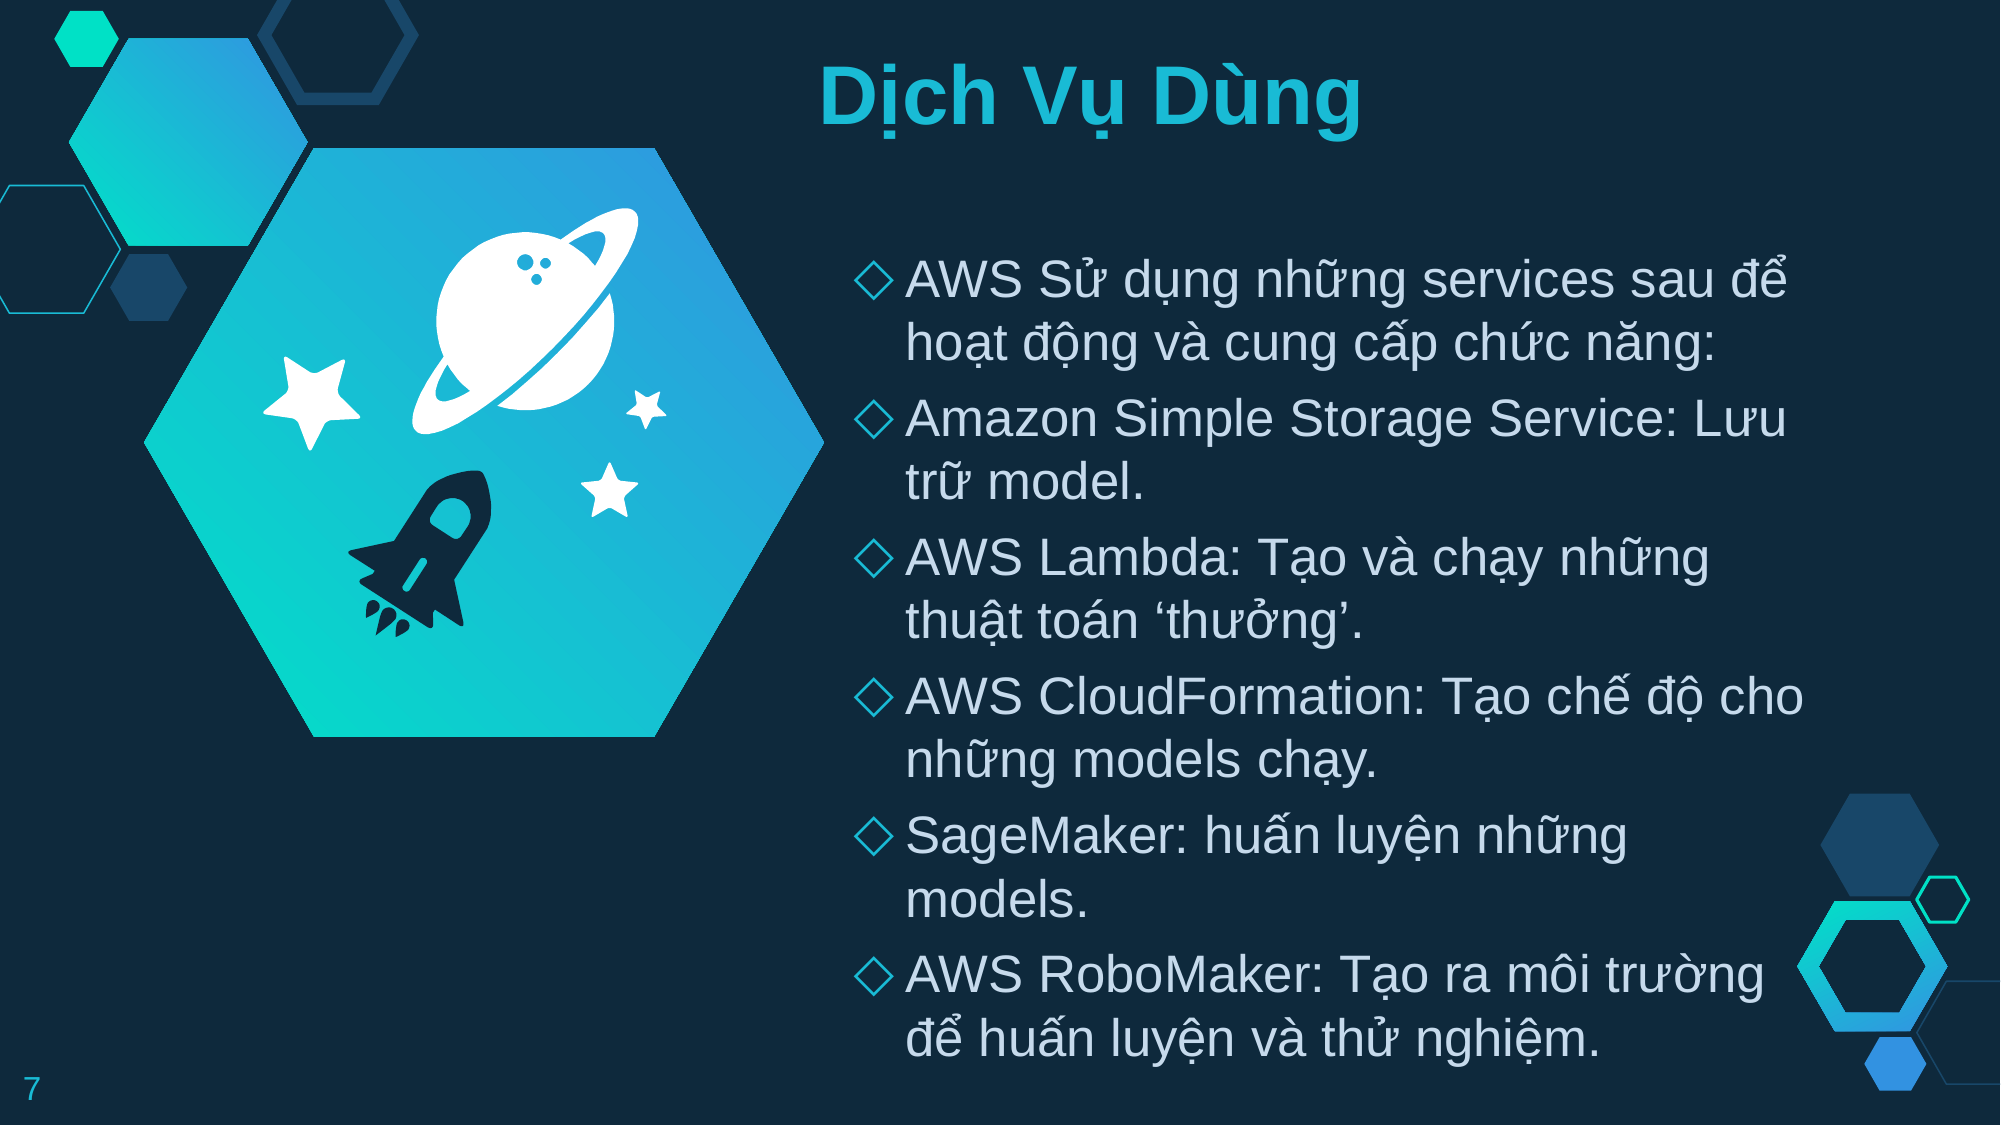

Dịch Vụ Dùng

AWS Sử dụng những services sau để hoạt động và cung cấp chức năng:
Amazon Simple Storage Service: Lưu trữ model.
AWS Lambda: Tạo và chạy những thuật toán ‘thưởng’.
AWS CloudFormation: Tạo chế độ cho những models chạy.
SageMaker: huấn luyện những models.
AWS RoboMaker: Tạo ra môi trường để huấn luyện và thử nghiệm.

7